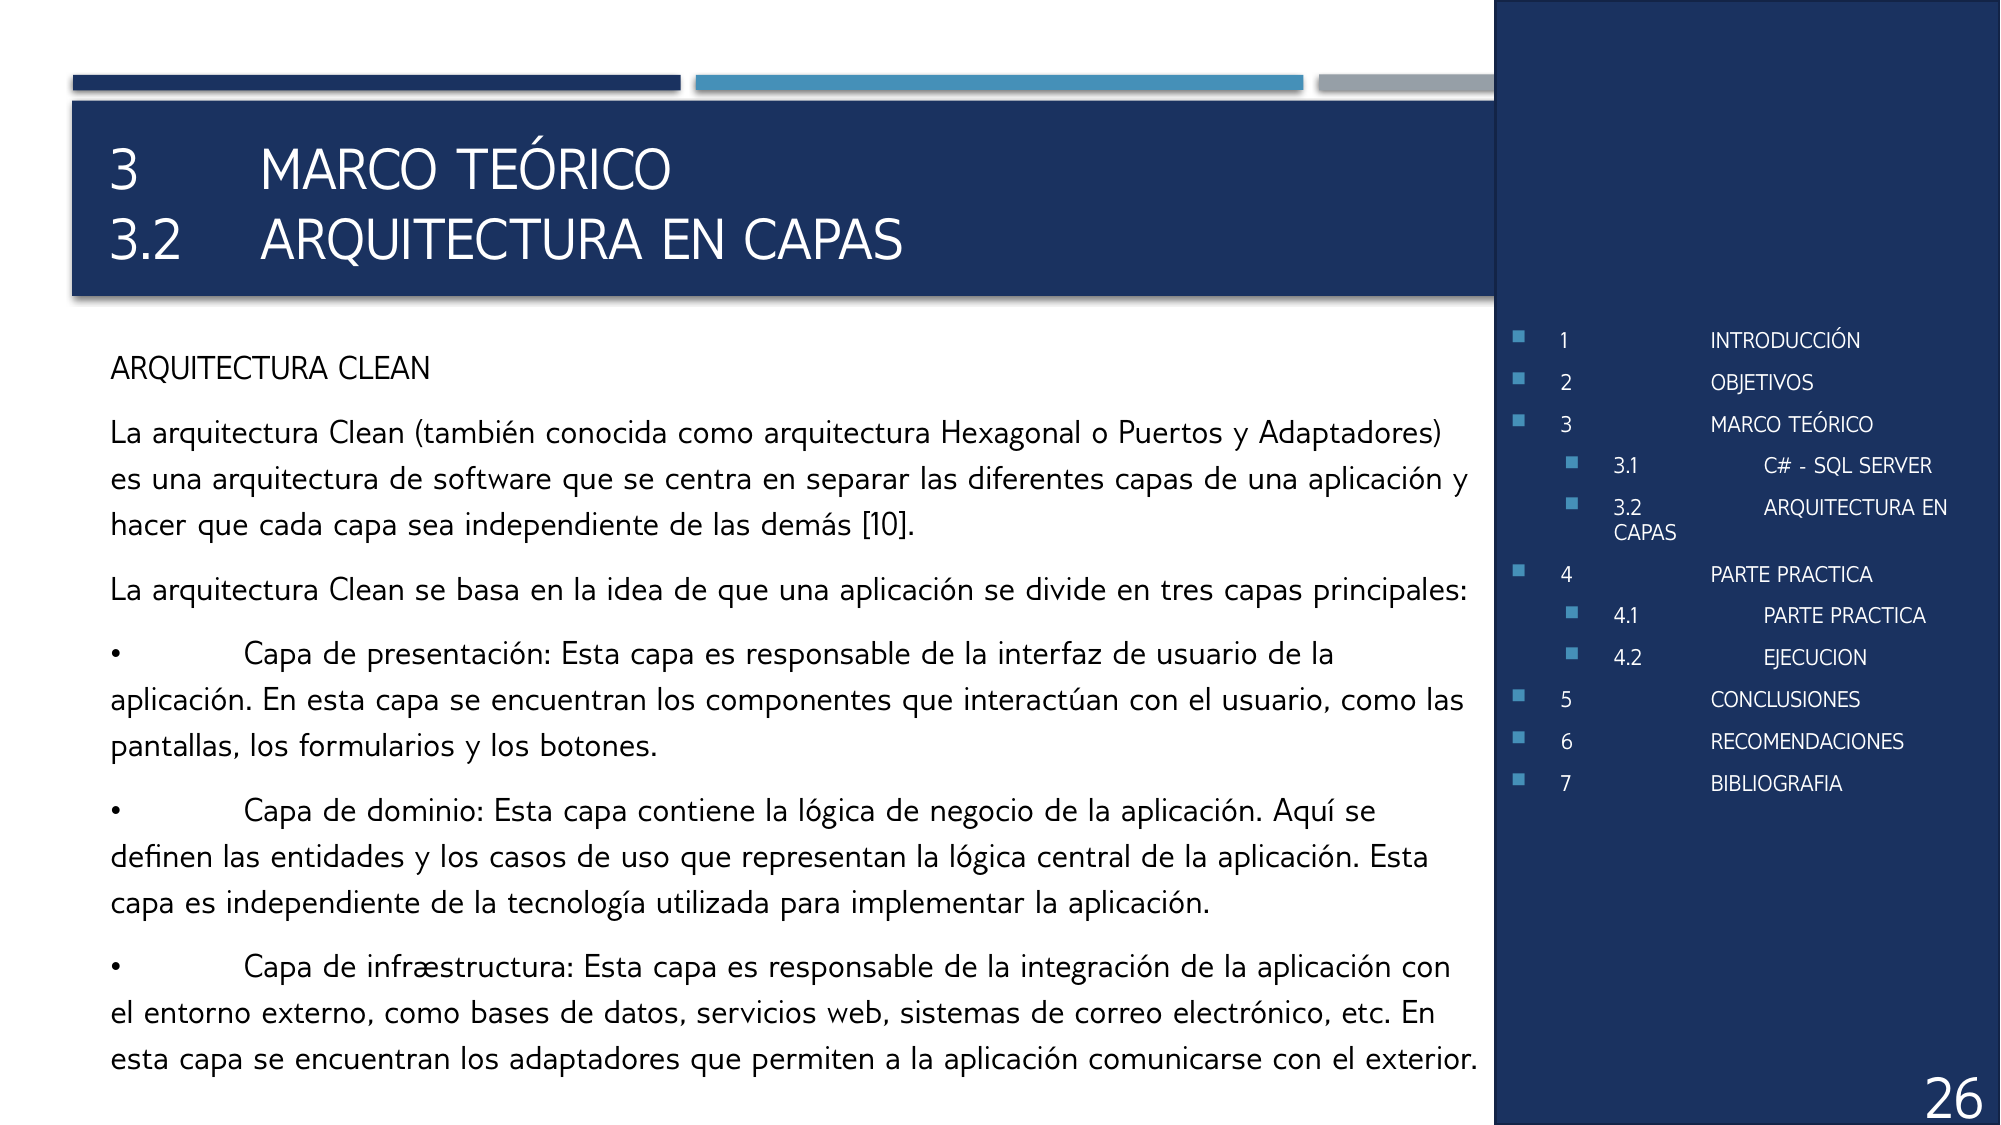

1	INTRODUCCIÓN
2	OBJETIVOS
3	MARCO TEÓRICO
3.1	C# - SQL SERVER
3.2	ARQUITECTURA EN CAPAS
4	PARTE PRACTICA
4.1	PARTE PRACTICA
4.2	EJECUCION
5	CONCLUSIONES
6	RECOMENDACIONES
7	BIBLIOGRAFIA
# 3	MARCO TEÓRICO 3.2	ARQUITECTURA EN CAPAS
ARQUITECTURA CLEAN
La arquitectura Clean (también conocida como arquitectura Hexagonal o Puertos y Adaptadores) es una arquitectura de software que se centra en separar las diferentes capas de una aplicación y hacer que cada capa sea independiente de las demás [10].
La arquitectura Clean se basa en la idea de que una aplicación se divide en tres capas principales:
•	Capa de presentación: Esta capa es responsable de la interfaz de usuario de la aplicación. En esta capa se encuentran los componentes que interactúan con el usuario, como las pantallas, los formularios y los botones.
•	Capa de dominio: Esta capa contiene la lógica de negocio de la aplicación. Aquí se definen las entidades y los casos de uso que representan la lógica central de la aplicación. Esta capa es independiente de la tecnología utilizada para implementar la aplicación.
•	Capa de infraestructura: Esta capa es responsable de la integración de la aplicación con el entorno externo, como bases de datos, servicios web, sistemas de correo electrónico, etc. En esta capa se encuentran los adaptadores que permiten a la aplicación comunicarse con el exterior.
26